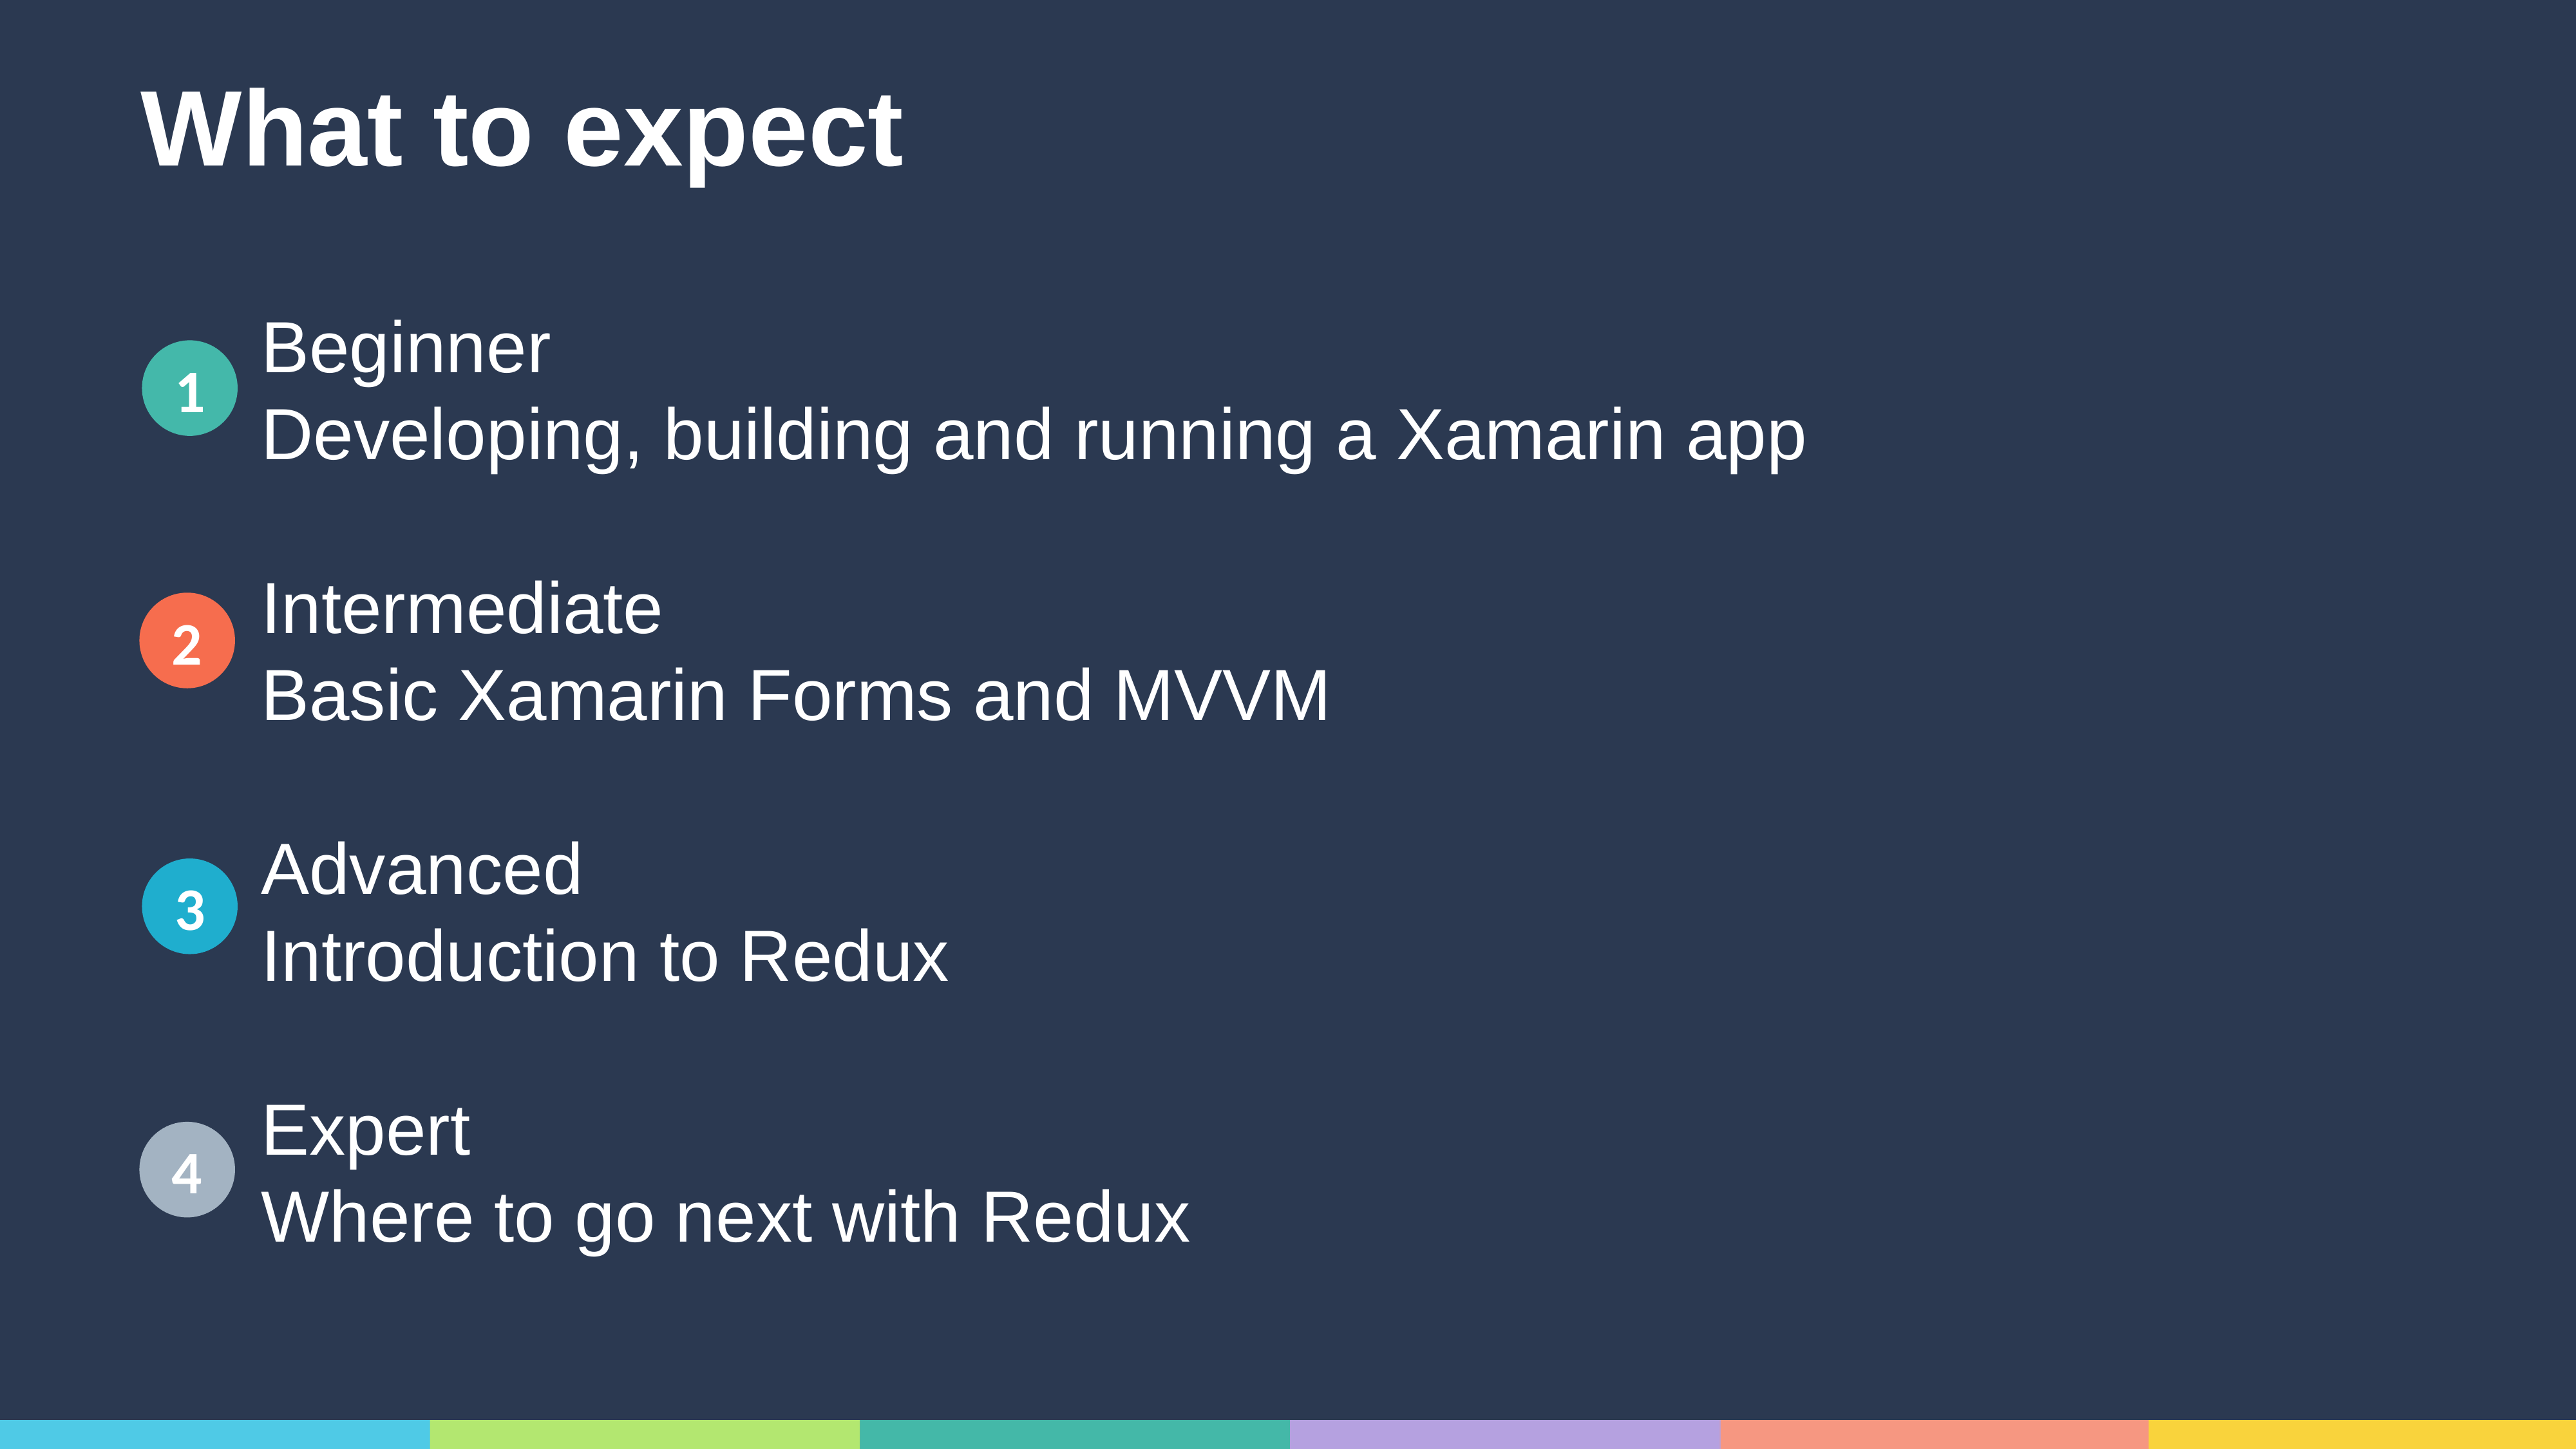

# What to expect
Beginner
Developing, building and running a Xamarin app

Intermediate
Basic Xamarin Forms and MVVM

Advanced
Introduction to Redux

Expert
Where to go next with Redux

1
2
3
4